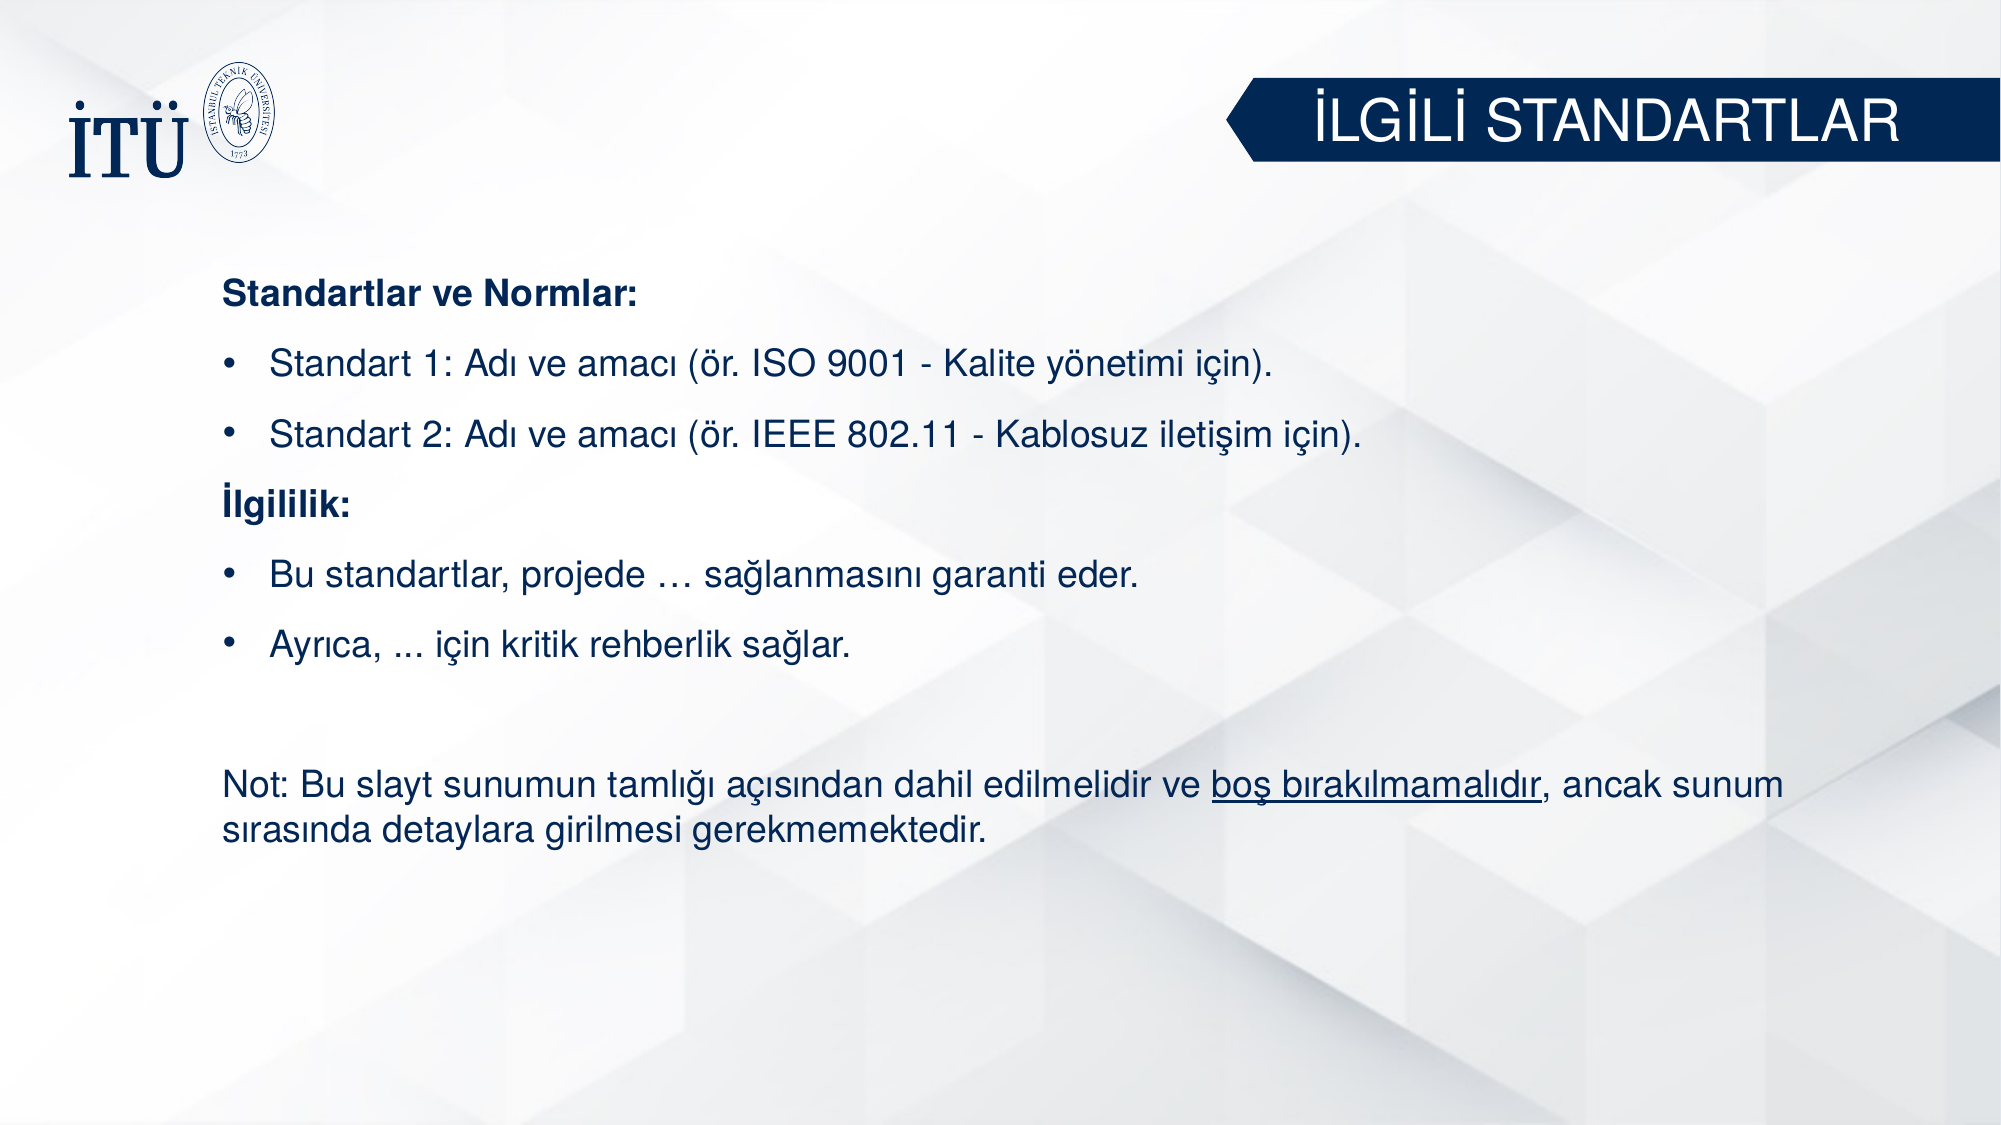

İLGİLİ STANDARTLAR
Standartlar ve Normlar:
Standart 1: Adı ve amacı (ör. ISO 9001 - Kalite yönetimi için).
Standart 2: Adı ve amacı (ör. IEEE 802.11 - Kablosuz iletişim için).
İlgililik:
Bu standartlar, projede … sağlanmasını garanti eder.
Ayrıca, ... için kritik rehberlik sağlar.

Not: Bu slayt sunumun tamlığı açısından dahil edilmelidir ve boş bırakılmamalıdır, ancak sunum sırasında detaylara girilmesi gerekmemektedir.